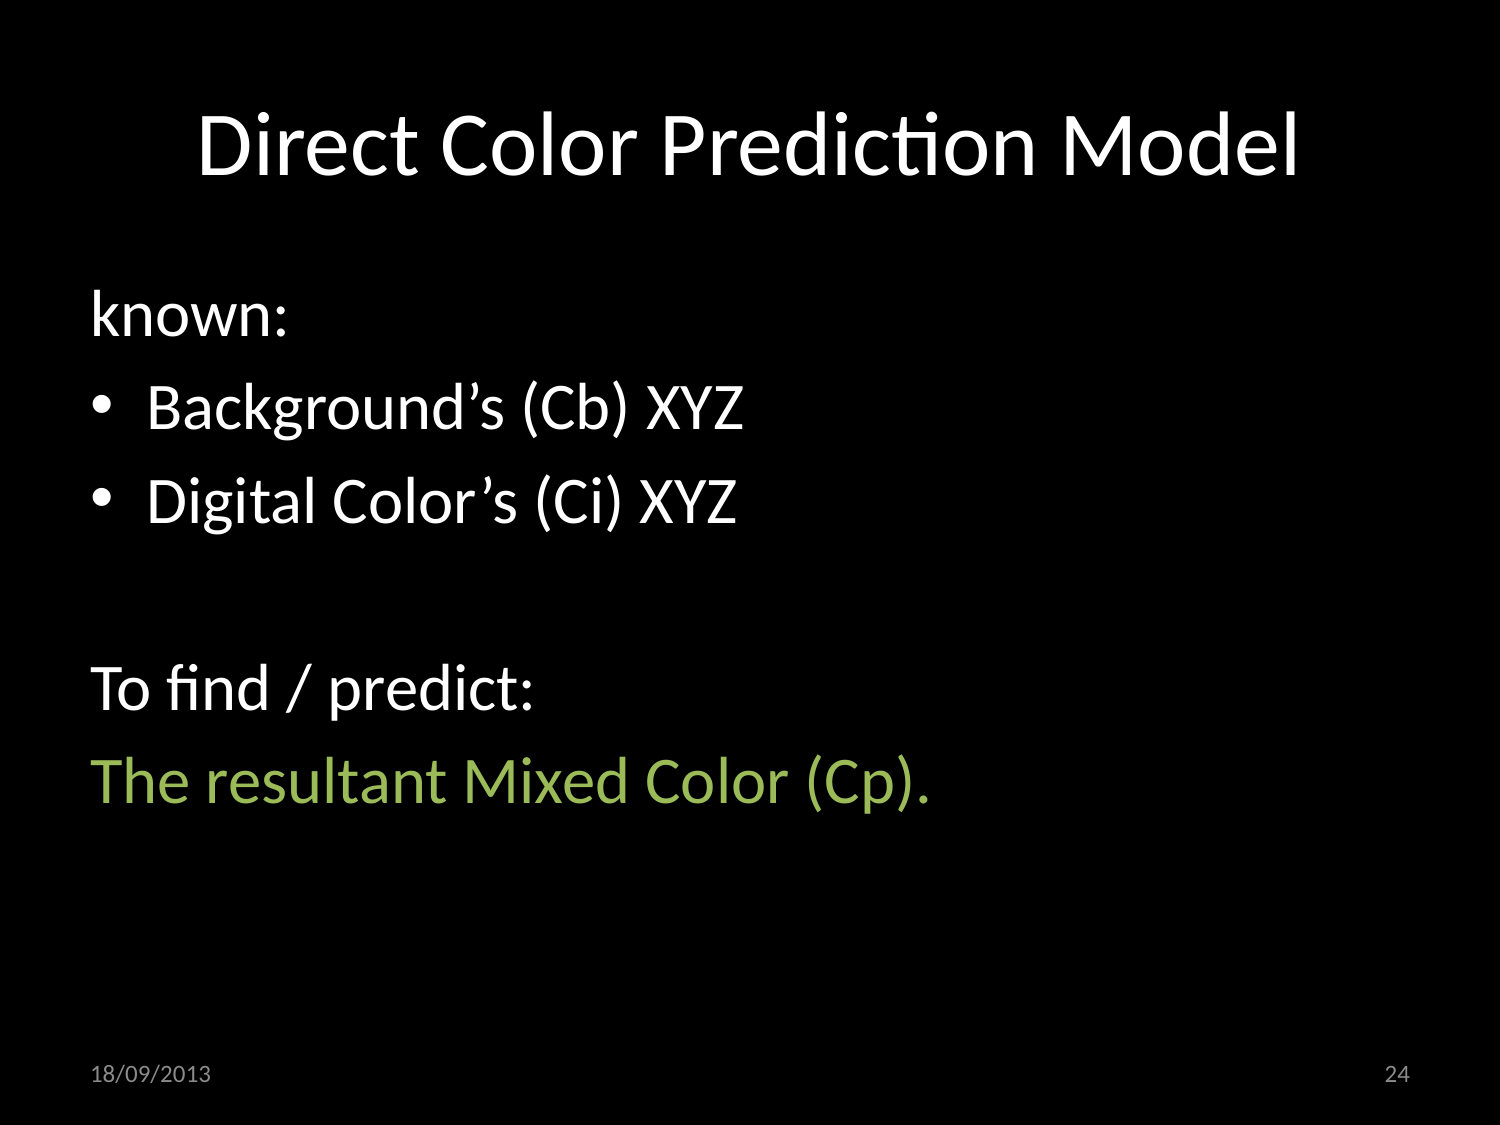

# Direct Color Prediction Model
known:
Background’s (Cb) XYZ
Digital Color’s (Ci) XYZ

To find / predict:
The resultant Mixed Color (Cp).

18/09/2013
24